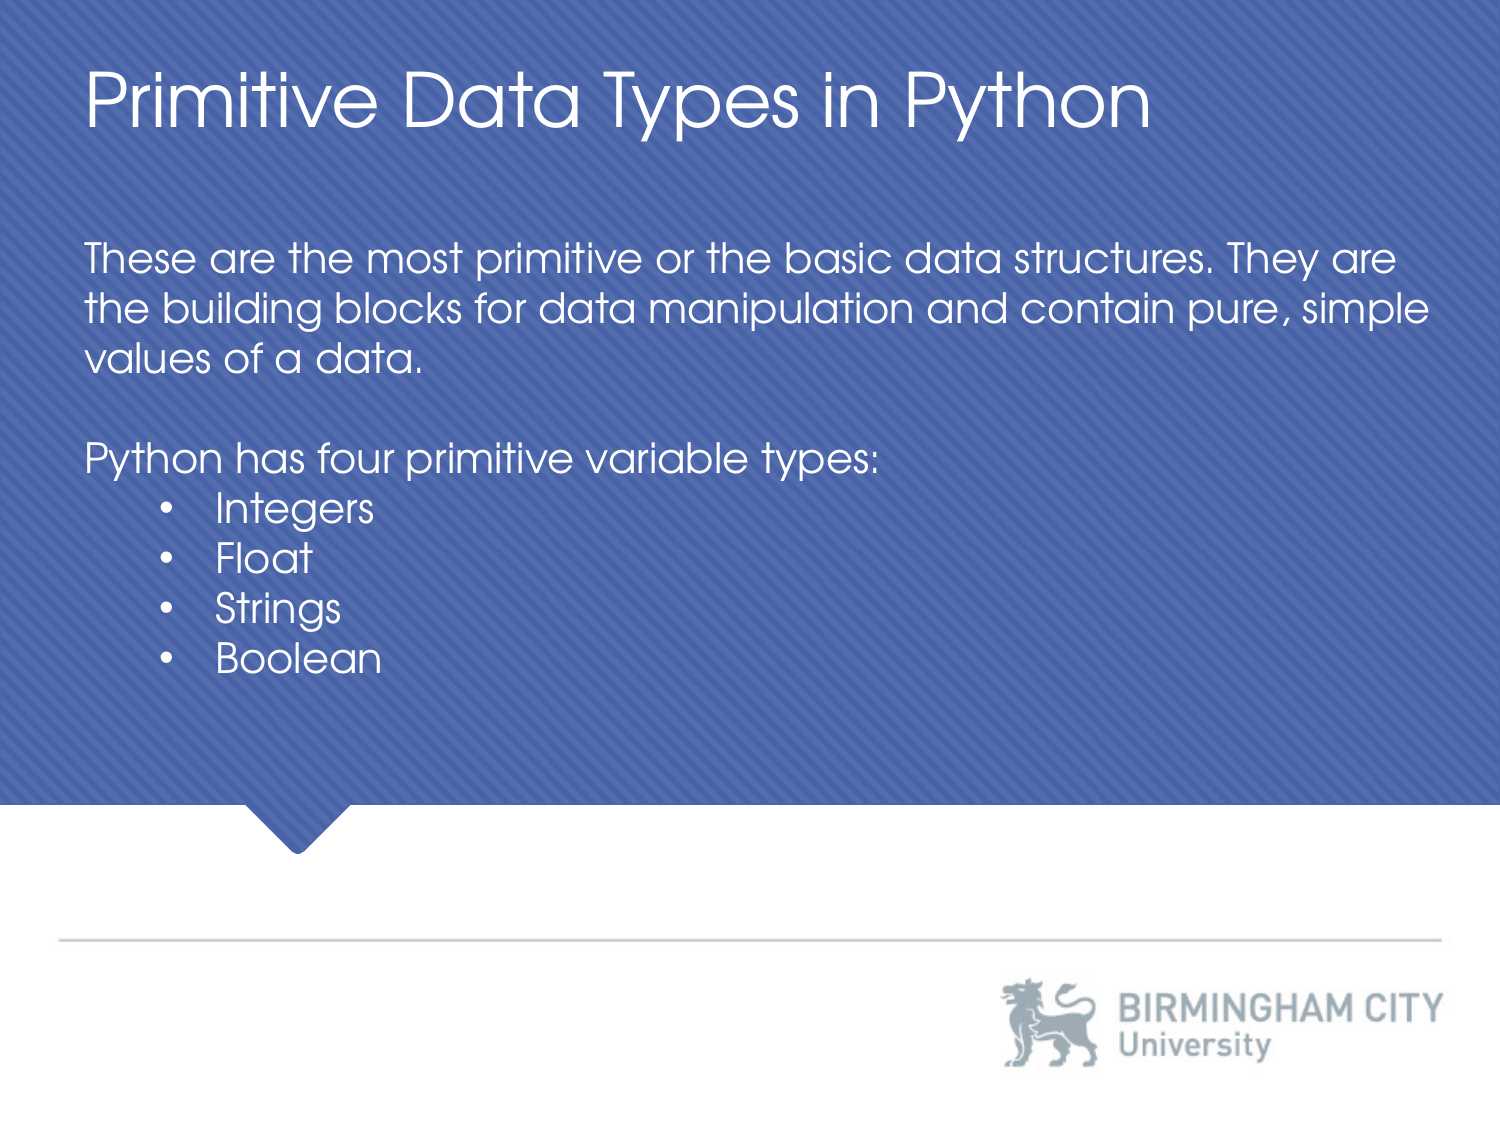

Primitive Data Types in Python

These are the most primitive or the basic data structures. They are the building blocks for data manipulation and contain pure, simple values of a data.

Python has four primitive variable types:
Integers
Float
Strings
Boolean